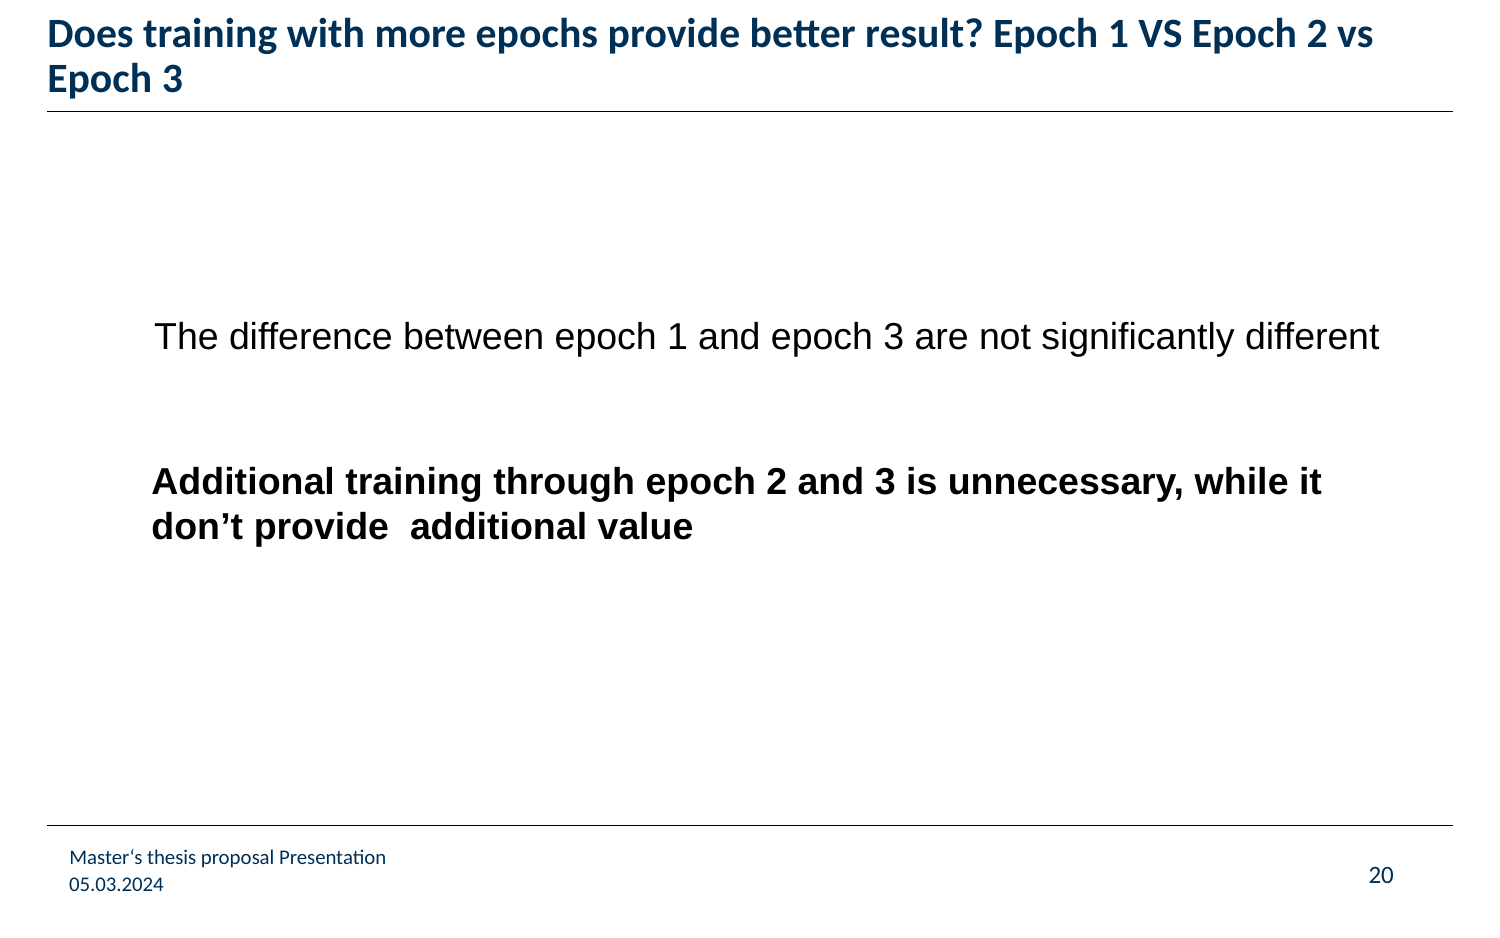

# Does training with more epochs provide better result? Epoch 1 VS Epoch 2 vs Epoch 3
The difference between epoch 1 and epoch 3 are not significantly different
Additional training through epoch 2 and 3 is unnecessary, while it don’t provide  additional value